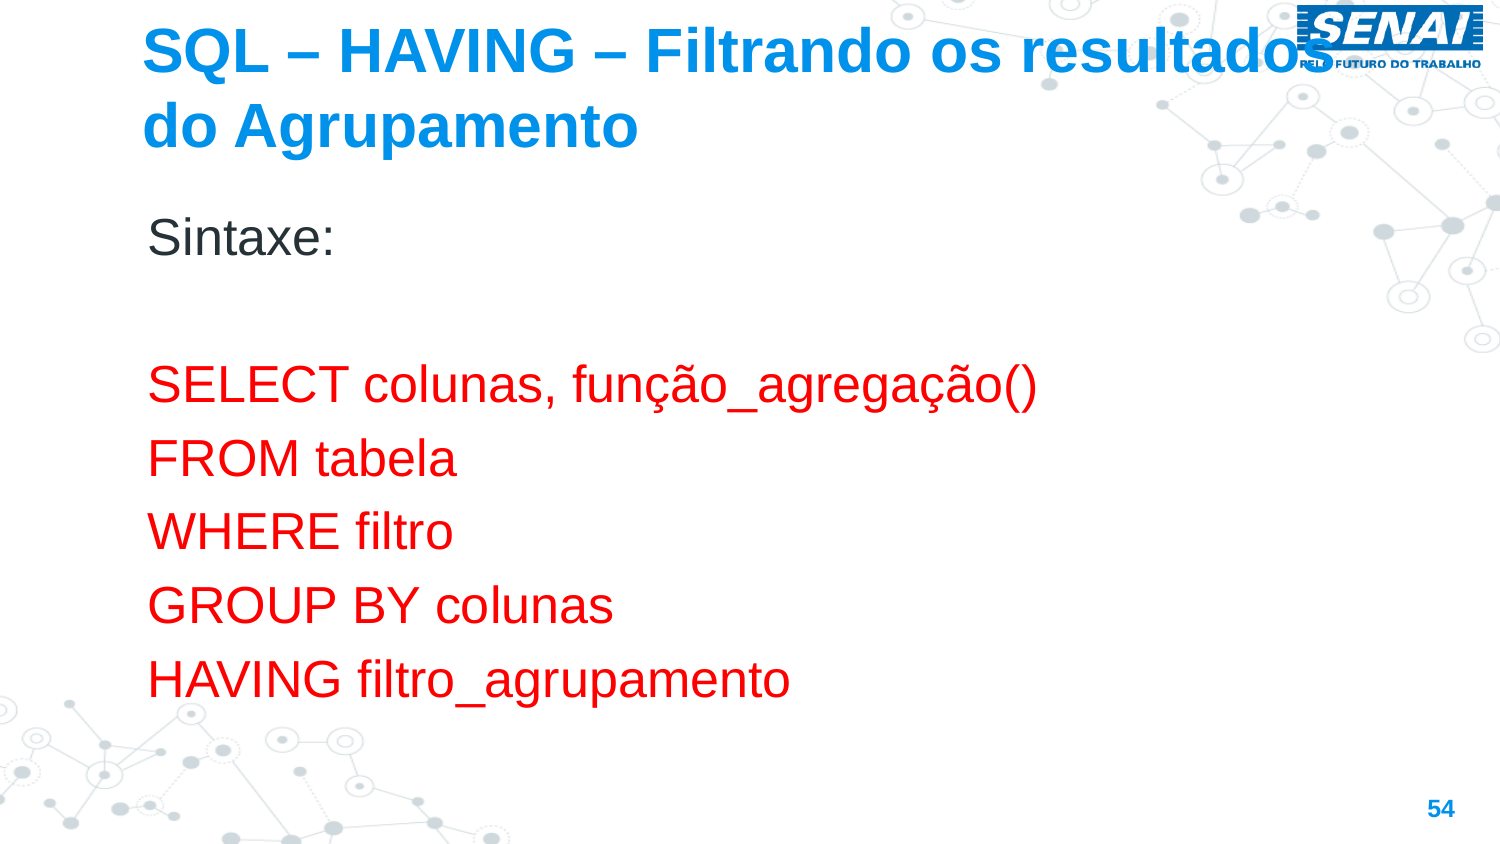

# SQL – HAVING – Filtrando os resultados do Agrupamento
Sintaxe:

SELECT colunas, função_agregação()
FROM tabela
WHERE filtro
GROUP BY colunas
HAVING filtro_agrupamento
54